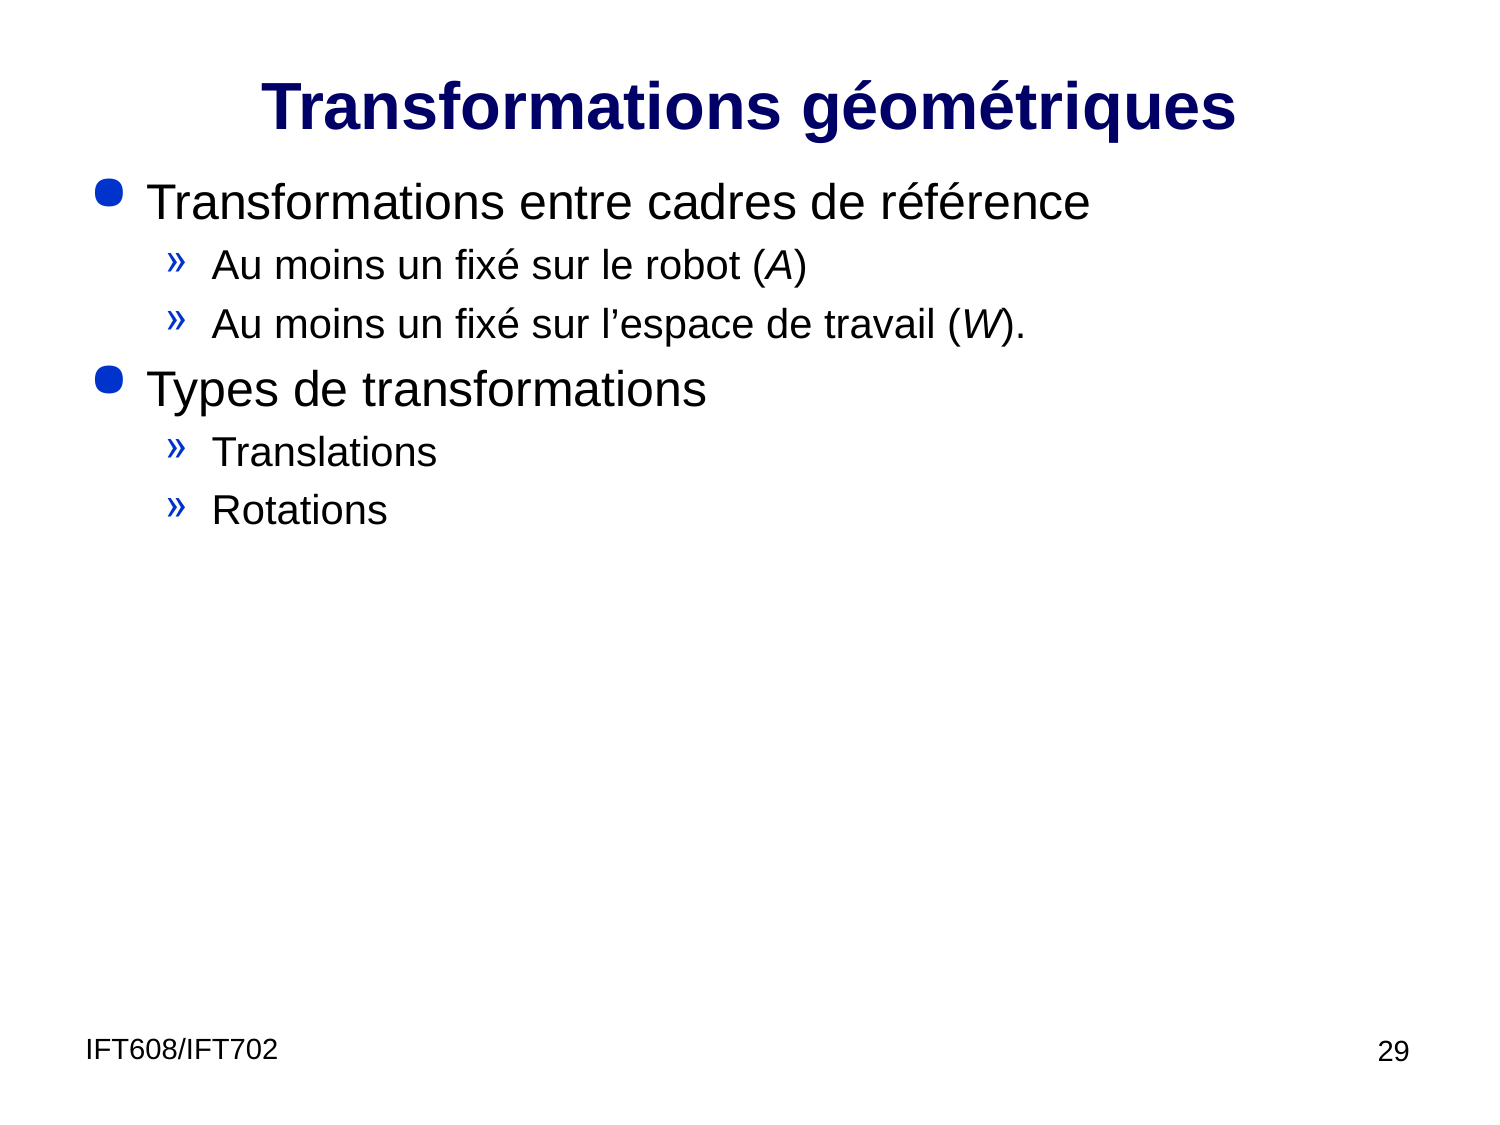

# Transformations géométriques
Transformations entre cadres de référence
Au moins un fixé sur le robot (A)
Au moins un fixé sur l’espace de travail (W).
Types de transformations
Translations
Rotations

IFT608/IFT702
29